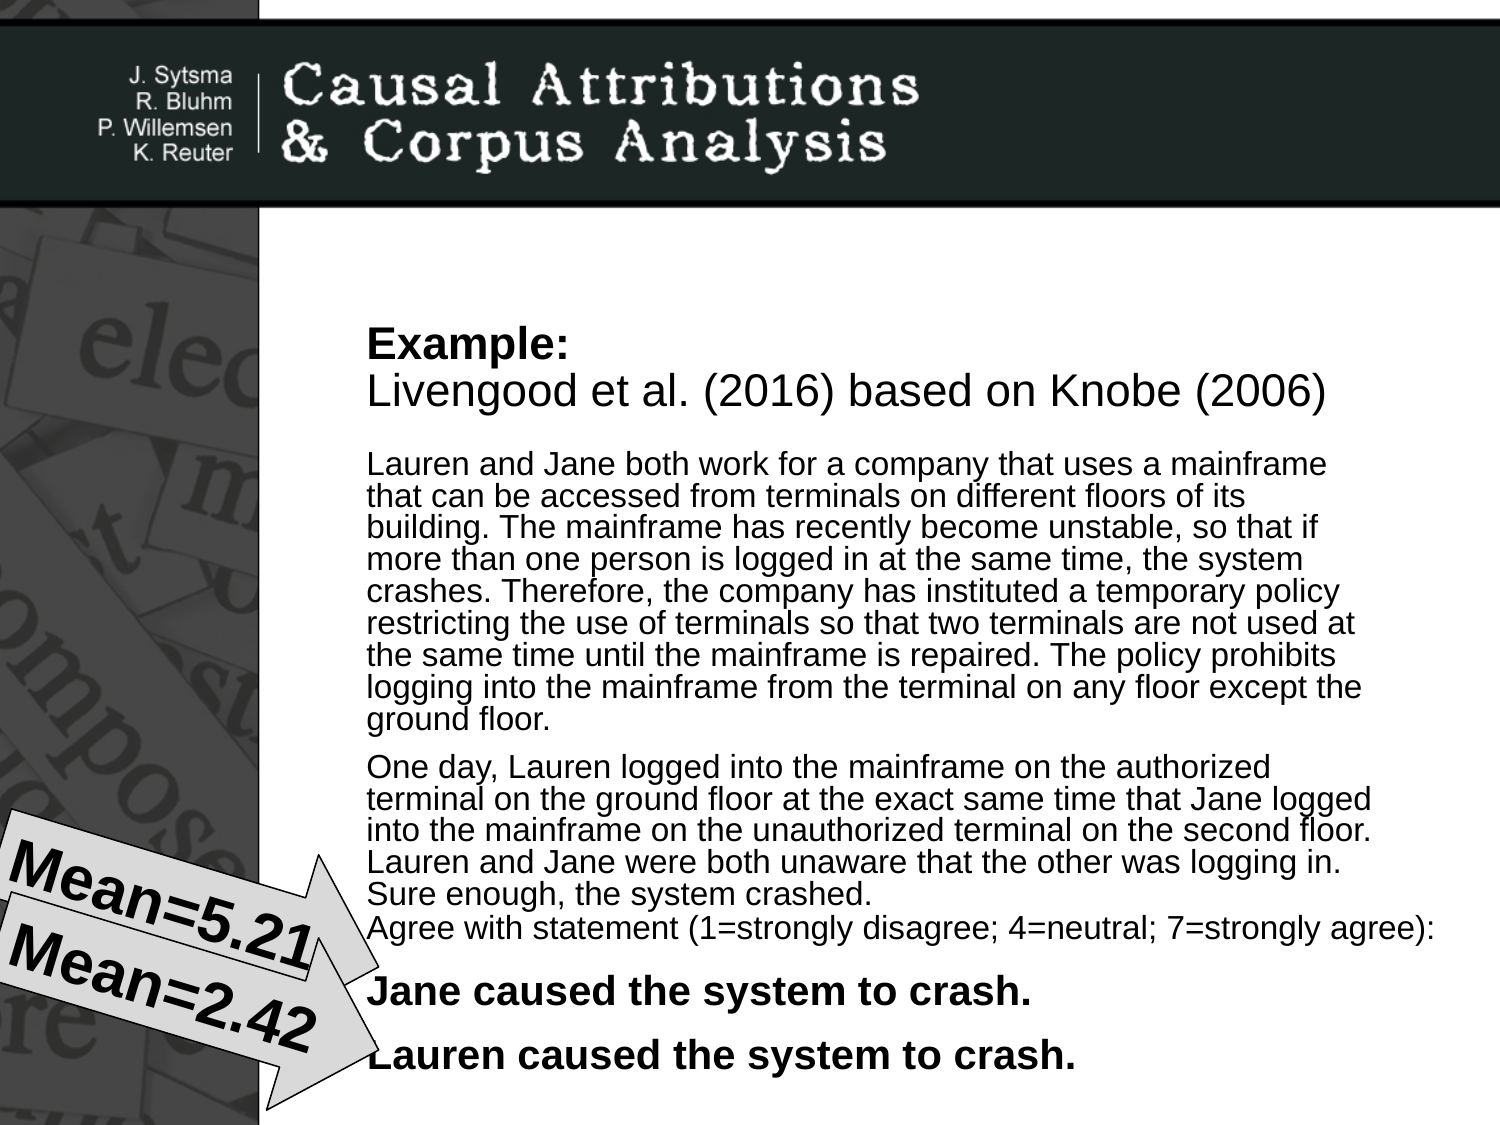

Example:
Livengood et al. (2016) based on Knobe (2006)
Lauren and Jane both work for a company that uses a mainframe that can be accessed from terminals on different floors of its building. The mainframe has recently become unstable, so that if more than one person is logged in at the same time, the system crashes. Therefore, the company has instituted a temporary policy restricting the use of terminals so that two terminals are not used at the same time until the mainframe is repaired. The policy prohibits logging into the mainframe from the terminal on any floor except the ground floor.

One day, Lauren logged into the mainframe on the authorized terminal on the ground floor at the exact same time that Jane logged into the mainframe on the unauthorized terminal on the second floor. Lauren and Jane were both unaware that the other was logging in. Sure enough, the system crashed.
Mean=5.21
Mean=2.42
Agree with statement (1=strongly disagree; 4=neutral; 7=strongly agree):
Jane caused the system to crash.
Lauren caused the system to crash.